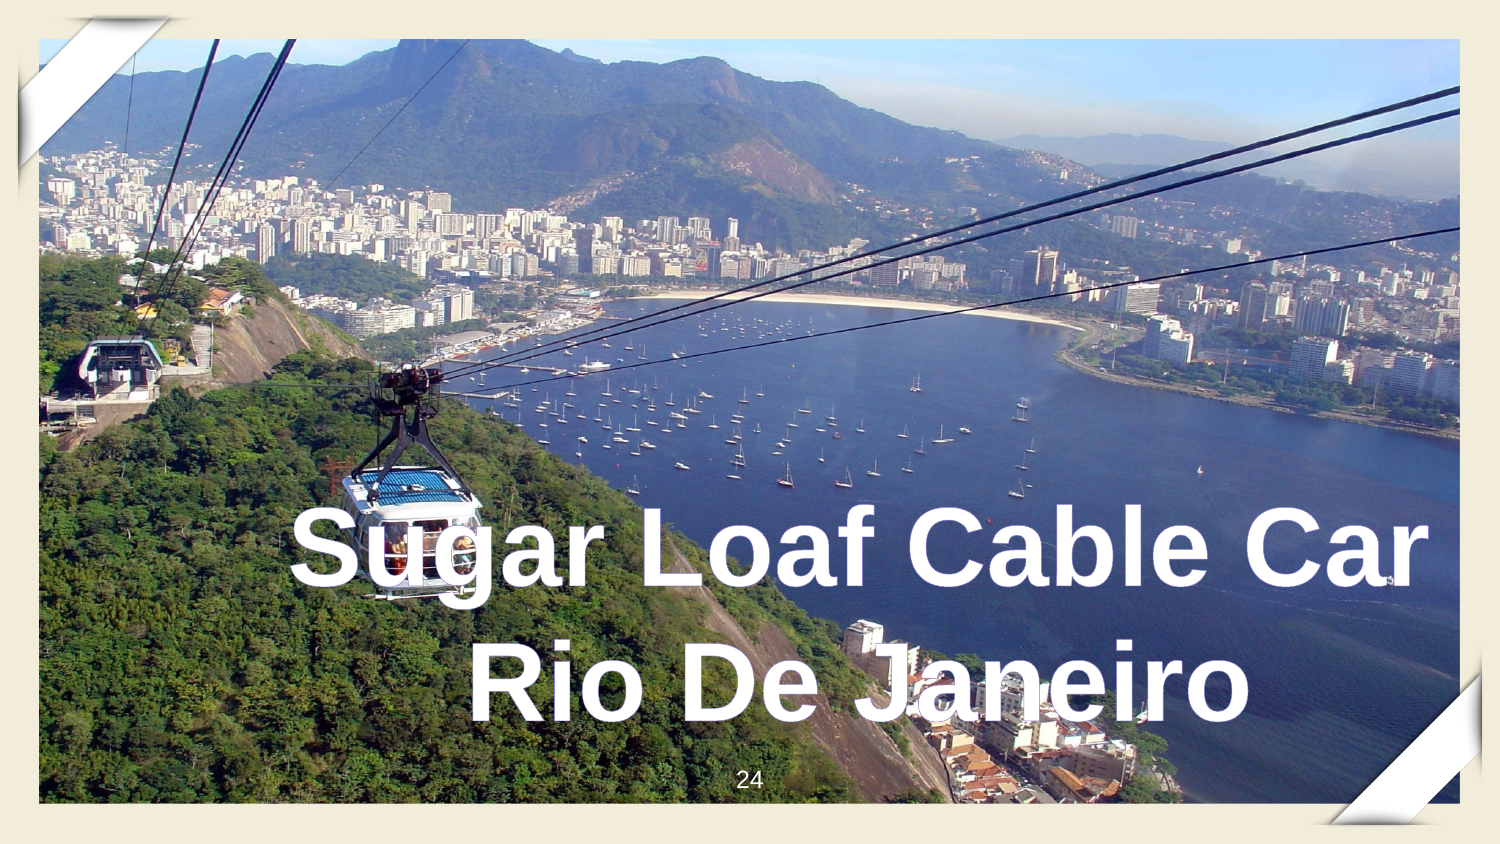

Sugar Loaf Cable Car
Rio De Janeiro
24